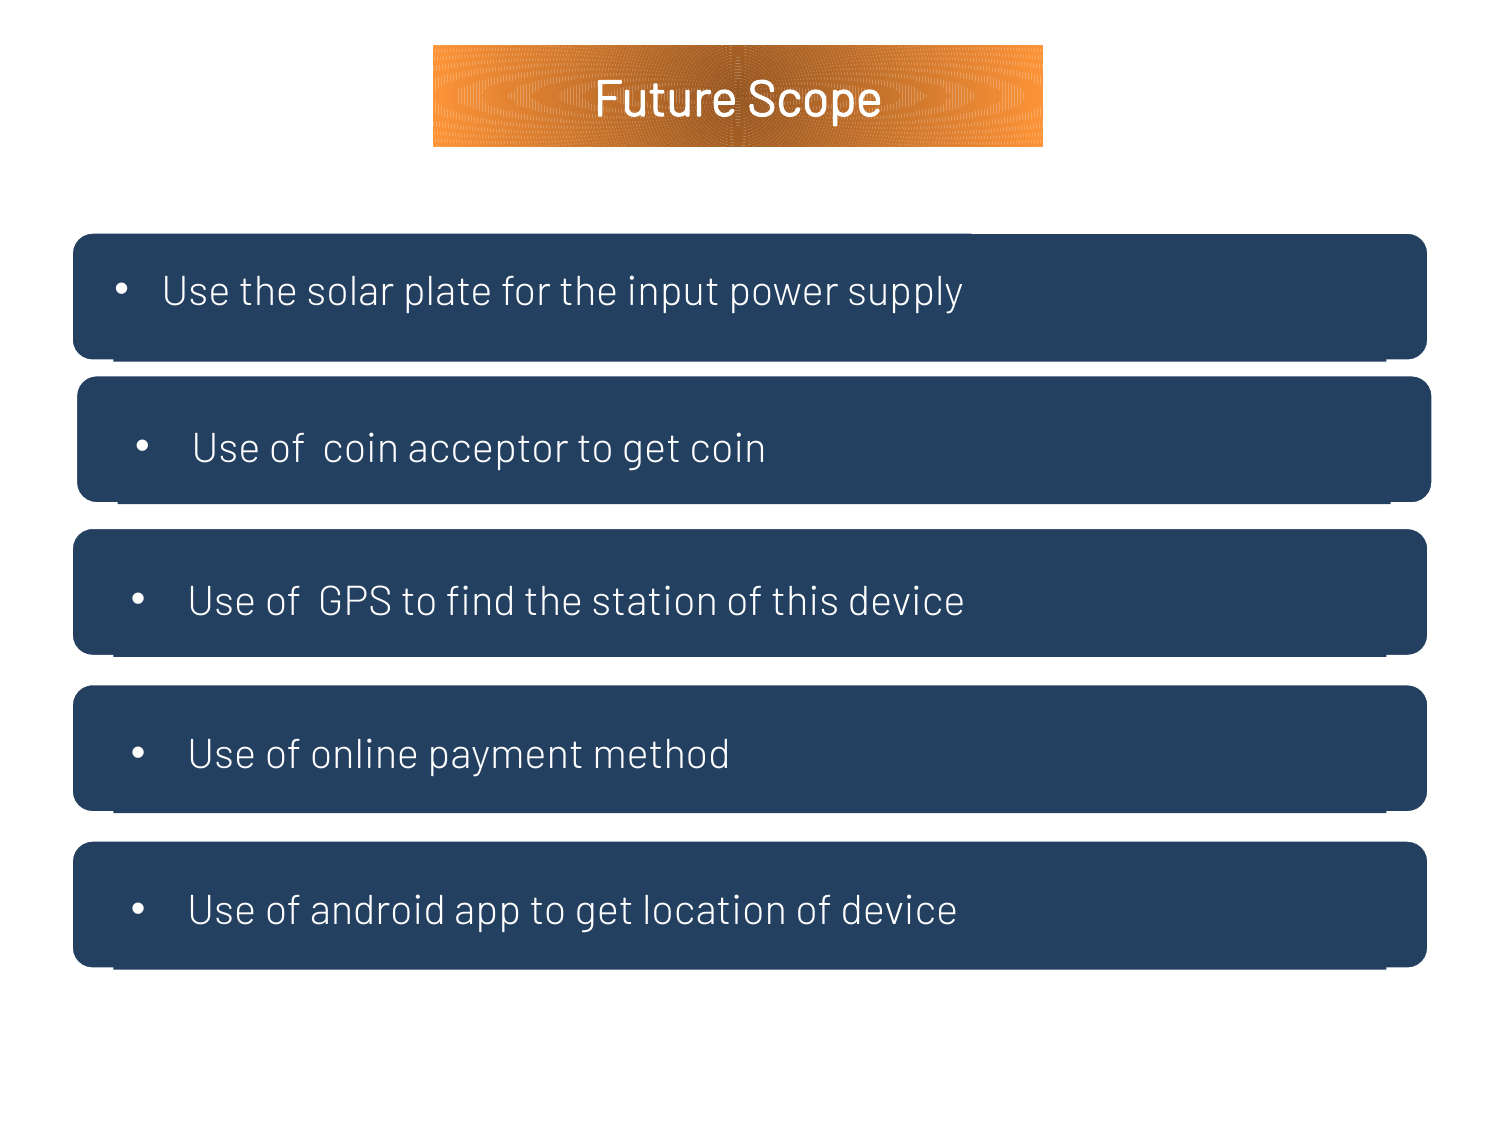

Future Scope

Use the solar plate for the input power supply

Use of  coin acceptor to get coin

Use of  GPS to find the station of this device

Use of online payment method

Use of android app to get location of device